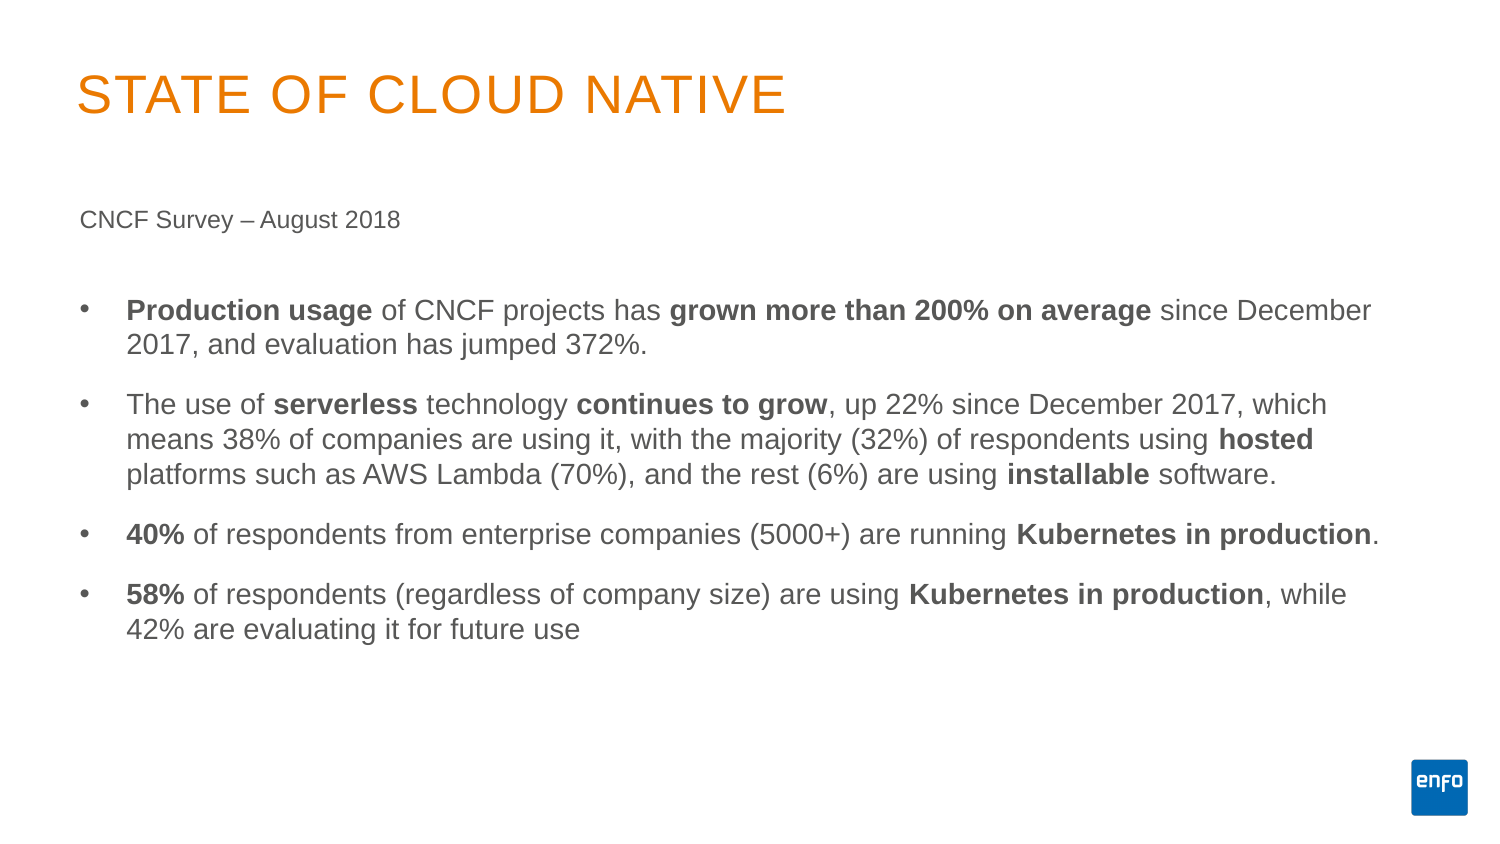

# State of cloud native
CNCF Survey – August 2018

Production usage of CNCF projects has grown more than 200% on average since December 2017, and evaluation has jumped 372%.
The use of serverless technology continues to grow, up 22% since December 2017, which means 38% of companies are using it, with the majority (32%) of respondents using hosted platforms such as AWS Lambda (70%), and the rest (6%) are using installable software.
40% of respondents from enterprise companies (5000+) are running Kubernetes in production.
58% of respondents (regardless of company size) are using Kubernetes in production, while 42% are evaluating it for future use